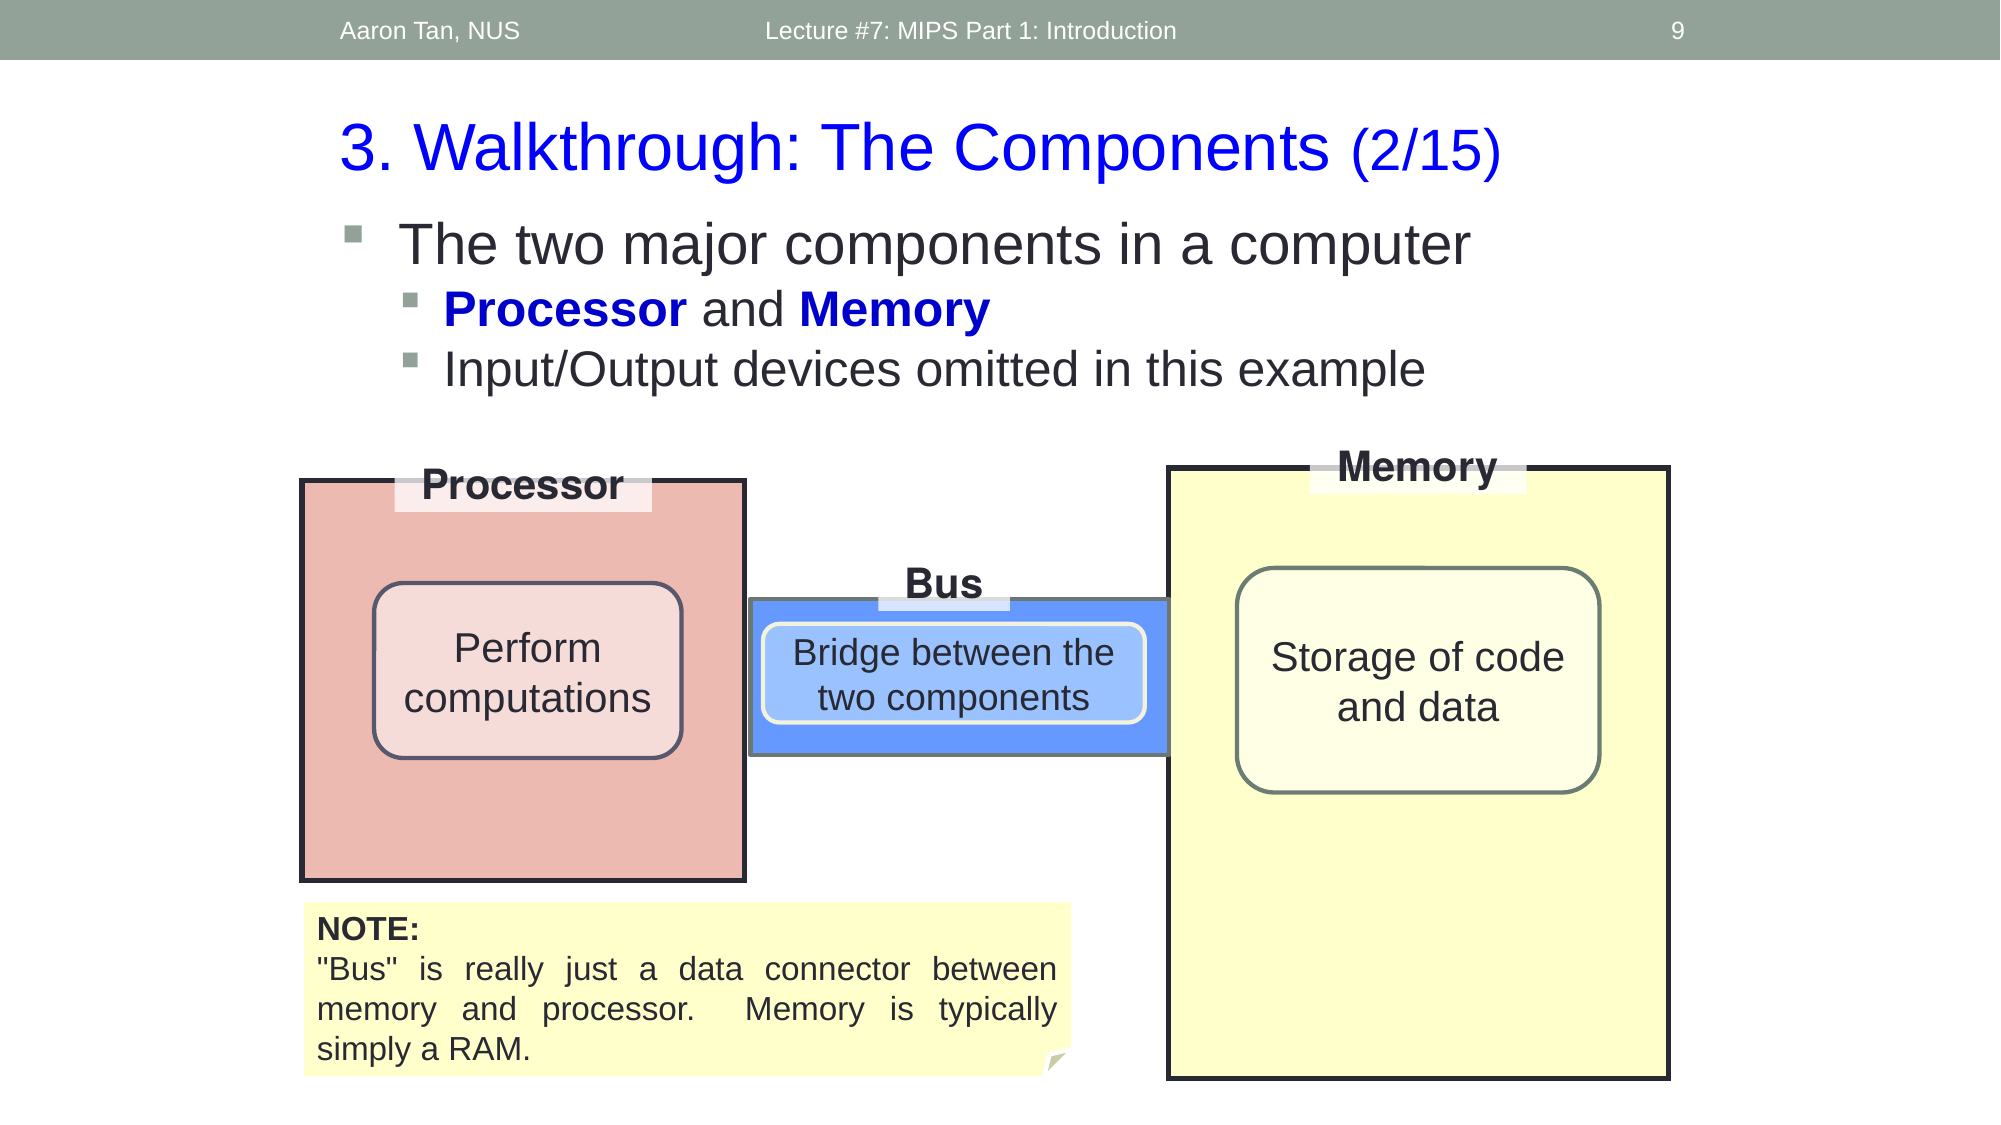

Aaron Tan, NUS
Lecture #7: MIPS Part 1: Introduction
9
3. Walkthrough: The Components (2/15)
The two major components in a computer
Processor and Memory
Input/Output devices omitted in this example
Memory

Storage of code and data
Processor

Perform computations
Bus

Bridge between the two components
NOTE:
"Bus" is really just a data connector between memory and processor.  Memory is typically simply a RAM.